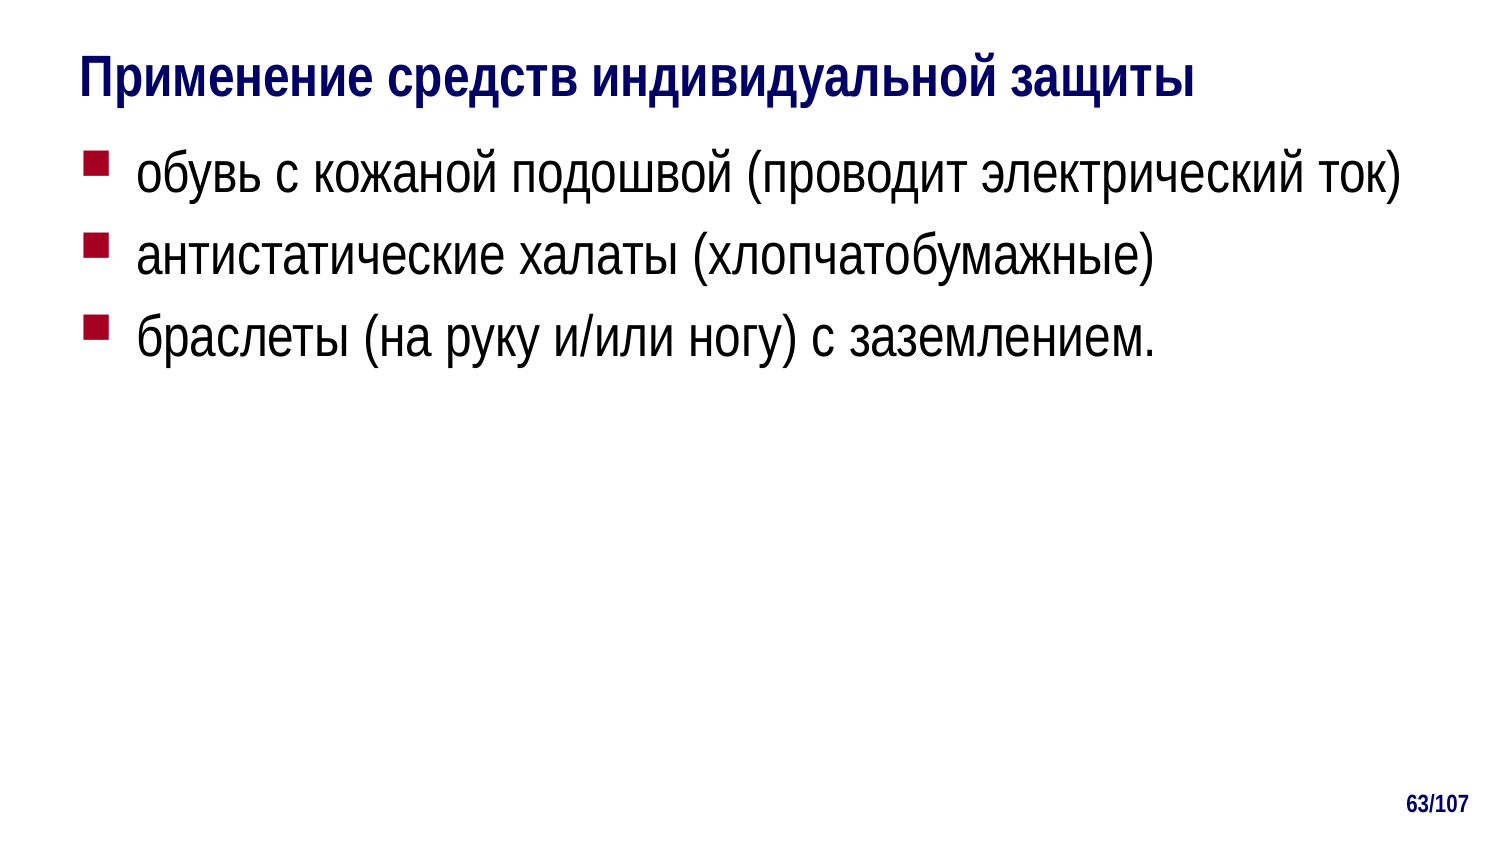

# Применение средств индивидуальной защиты
обувь с кожаной подошвой (проводит электрический ток)
антистатические халаты (хлопчатобумажные)
браслеты (на руку и/или ногу) с заземлением.